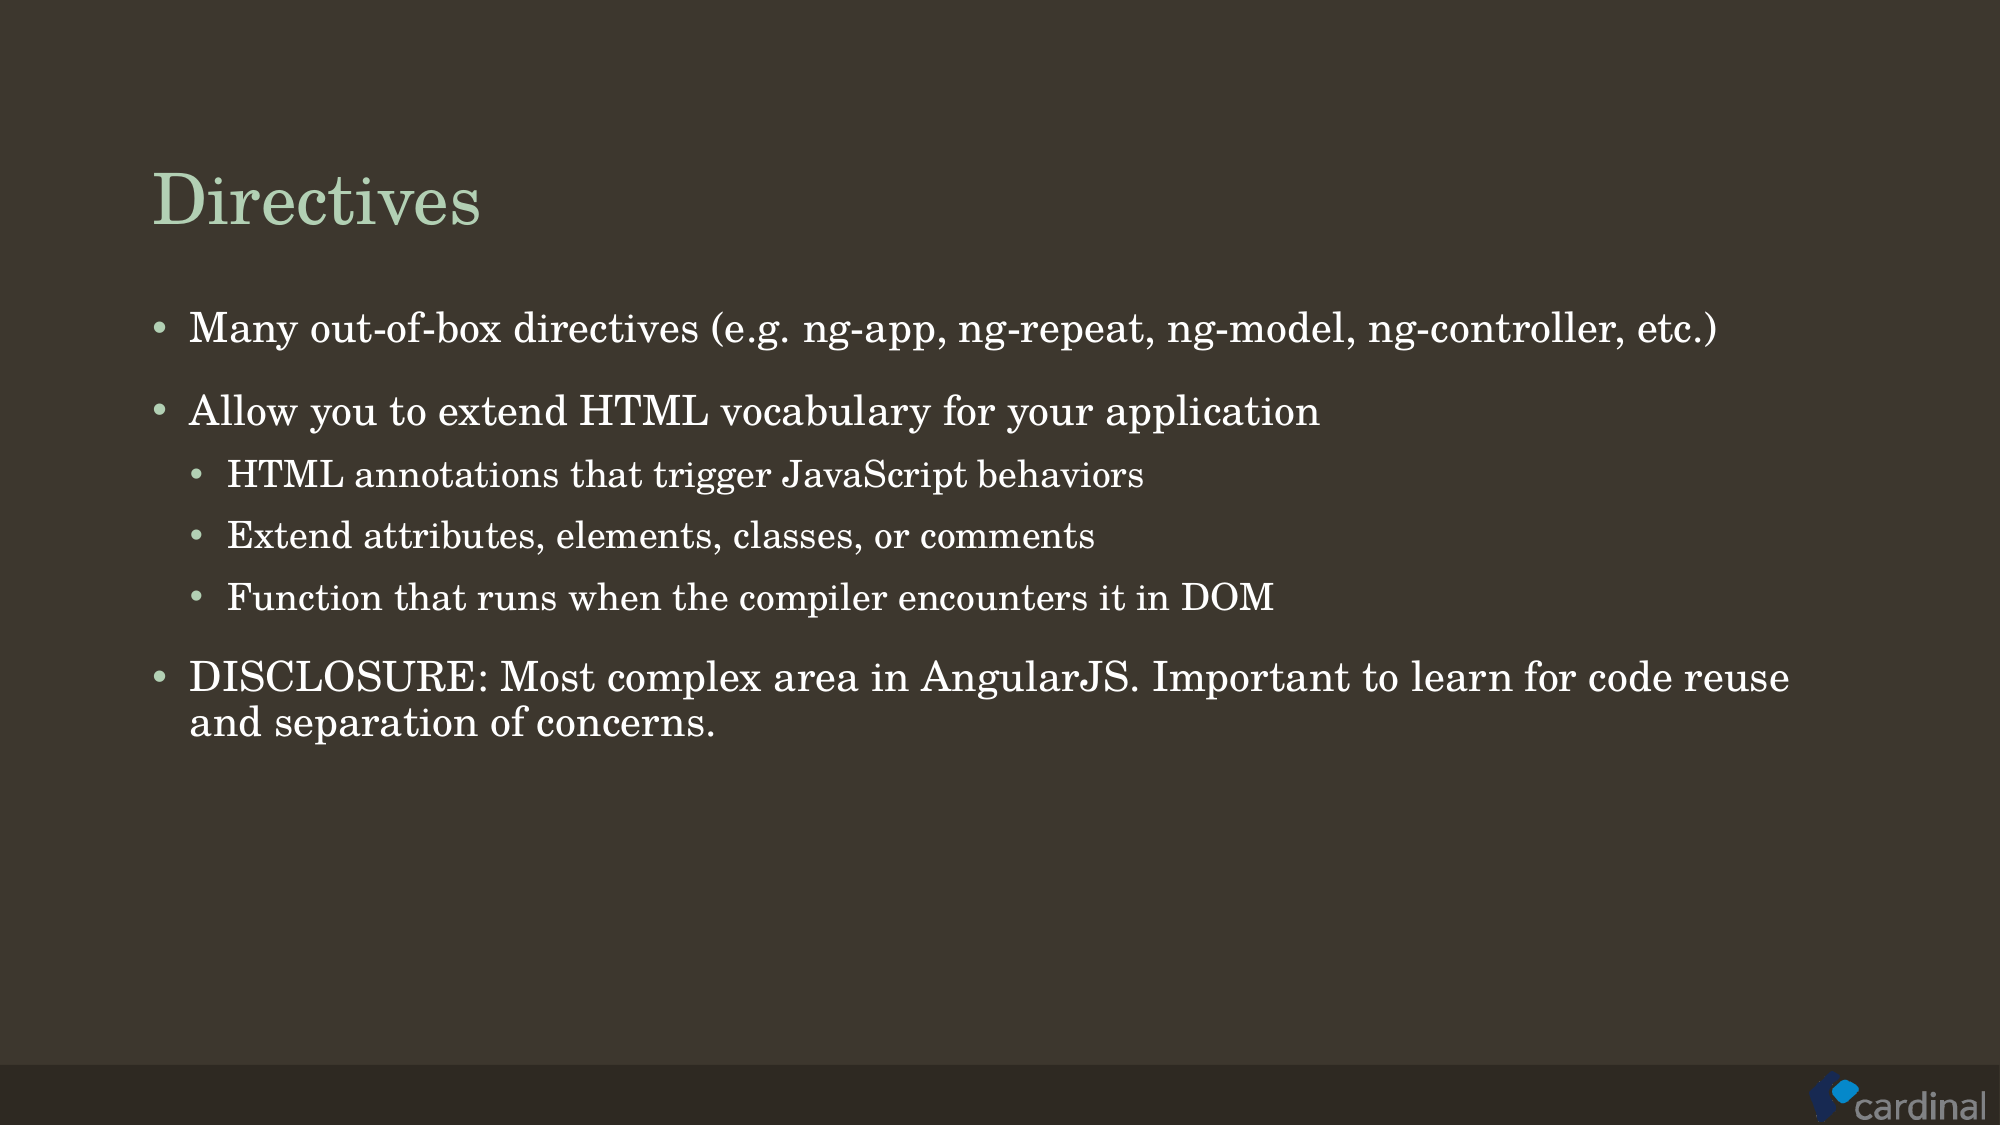

# Directives
Many out-of-box directives (e.g. ng-app, ng-repeat, ng-model, ng-controller, etc.)
Allow you to extend HTML vocabulary for your application
HTML annotations that trigger JavaScript behaviors
Extend attributes, elements, classes, or comments
Function that runs when the compiler encounters it in DOM
DISCLOSURE: Most complex area in AngularJS. Important to learn for code reuse and separation of concerns.